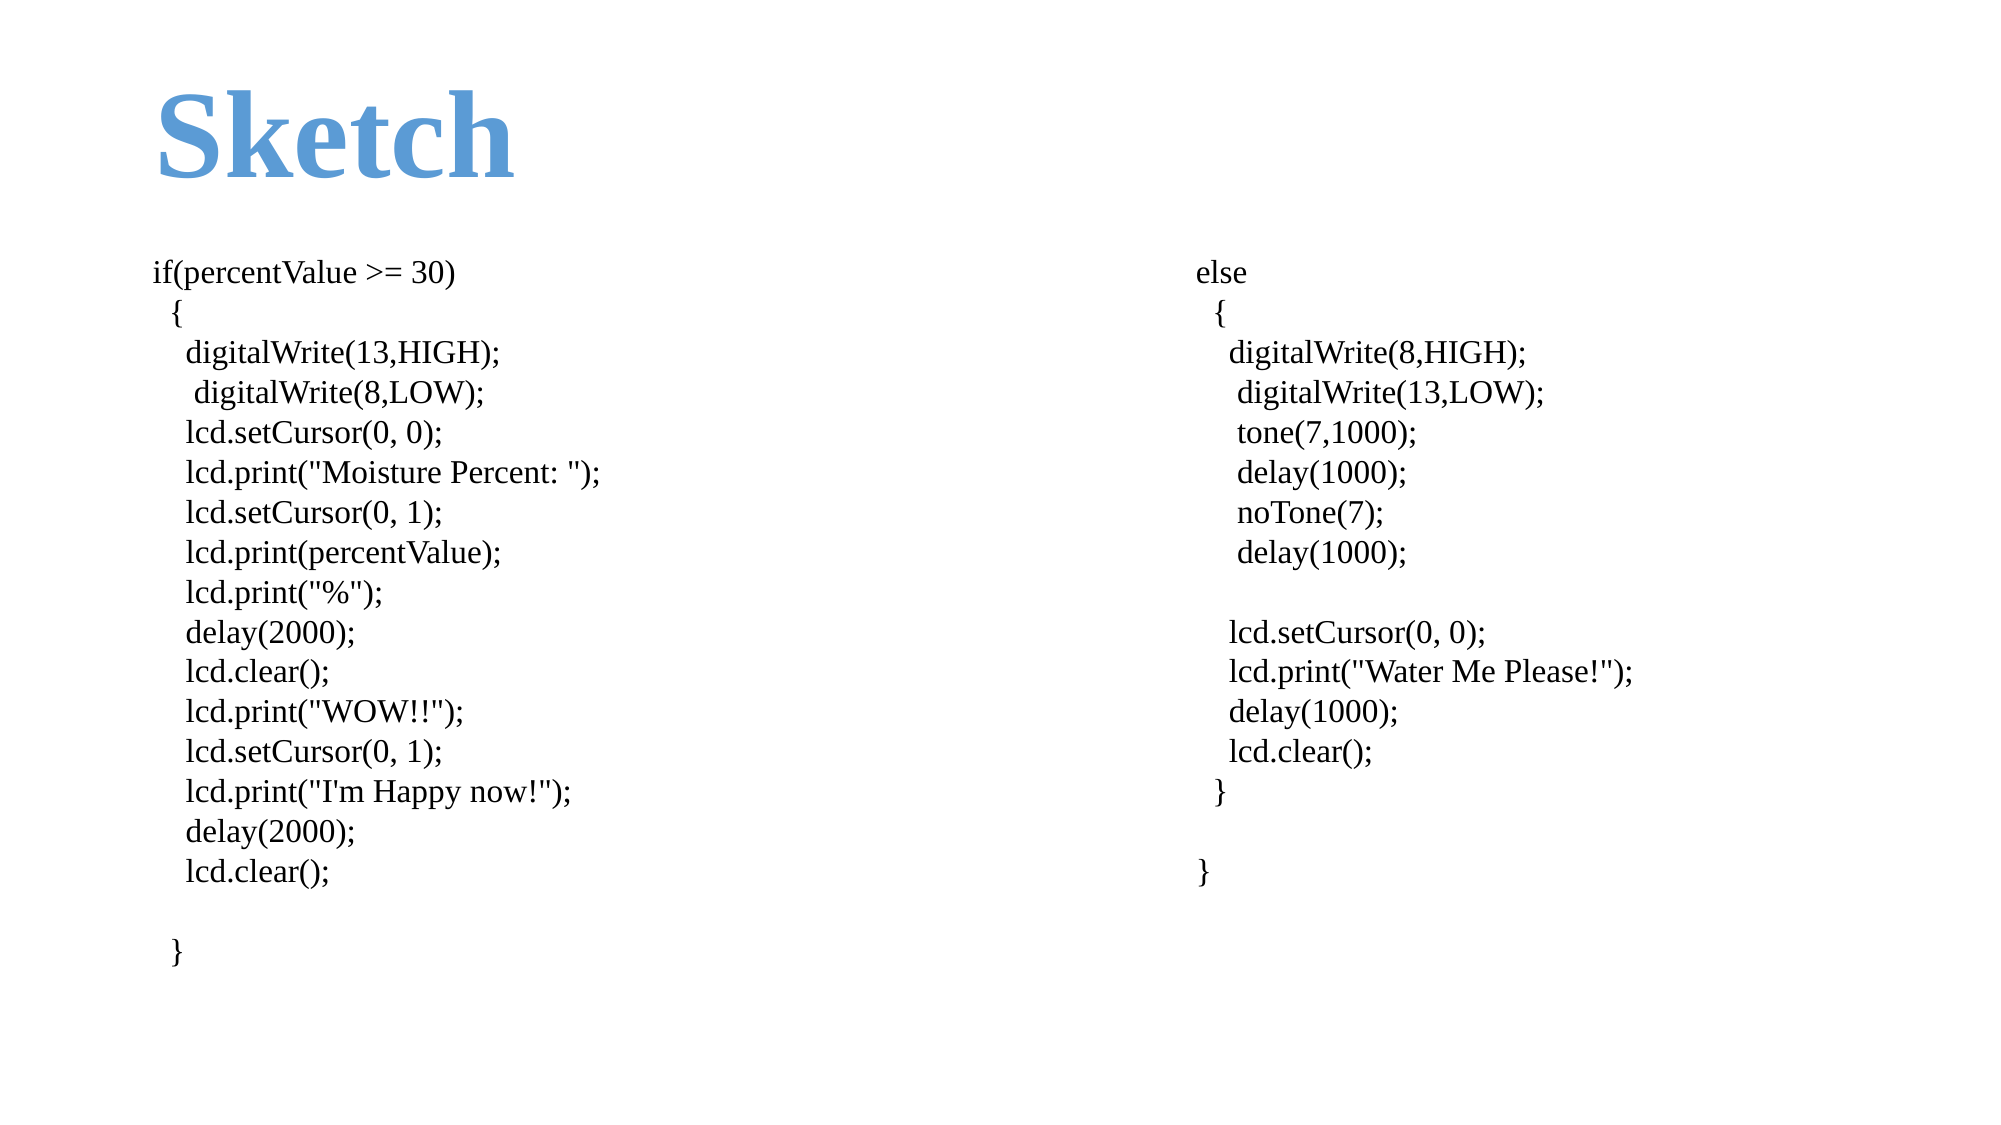

Sketch
if(percentValue >= 30)
  {
    digitalWrite(13,HIGH);
     digitalWrite(8,LOW);
    lcd.setCursor(0, 0);
    lcd.print("Moisture Percent: ");
    lcd.setCursor(0, 1);
    lcd.print(percentValue);
    lcd.print("%");
    delay(2000);
    lcd.clear();
    lcd.print("WOW!!");
    lcd.setCursor(0, 1);
    lcd.print("I'm Happy now!");
    delay(2000);
    lcd.clear();

  }
else
  {
    digitalWrite(8,HIGH);
     digitalWrite(13,LOW);
     tone(7,1000);
     delay(1000);
     noTone(7);
     delay(1000);

    lcd.setCursor(0, 0);
    lcd.print("Water Me Please!");
    delay(1000);
    lcd.clear();
  }

}